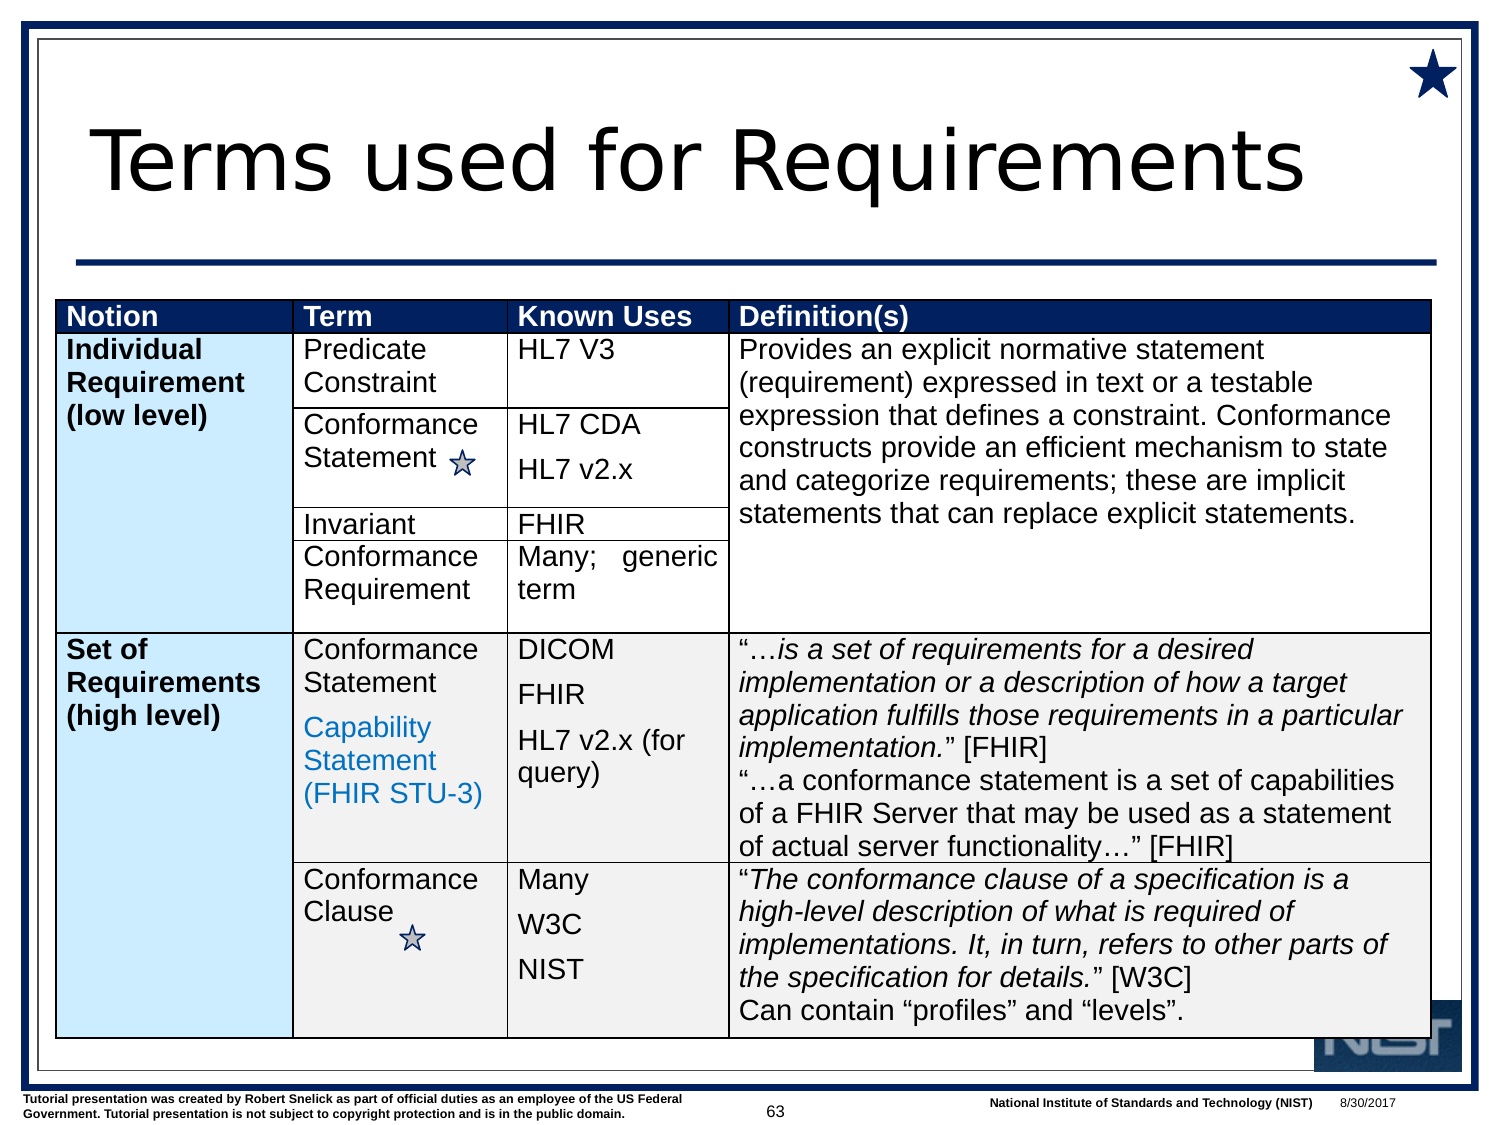

# Terms used for Requirements
| Notion | Term | Known Uses | Definition(s) |
| --- | --- | --- | --- |
| Individual Requirement (low level) | Predicate Constraint | HL7 V3 | Provides an explicit normative statement (requirement) expressed in text or a testable expression that defines a constraint. Conformance constructs provide an efficient mechanism to state and categorize requirements; these are implicit statements that can replace explicit statements. |
|  | Conformance Statement | HL7 CDA HL7 v2.x |  |
|  | Invariant | FHIR |  |
|  | Conformance Requirement | Many; generic term |  |
| Set of Requirements (high level) | Conformance Statement Capability Statement (FHIR STU-3) | DICOM FHIR HL7 v2.x (for query) | “…is a set of requirements for a desired implementation or a description of how a target application fulfills those requirements in a particular implementation.” [FHIR] “…a conformance statement is a set of capabilities of a FHIR Server that may be used as a statement of actual server functionality…” [FHIR] |
|  | Conformance Clause | Many W3C NIST | “The conformance clause of a specification is a high-level description of what is required of implementations. It, in turn, refers to other parts of the specification for details.” [W3C] Can contain “profiles” and “levels”. |

63
8/30/2017